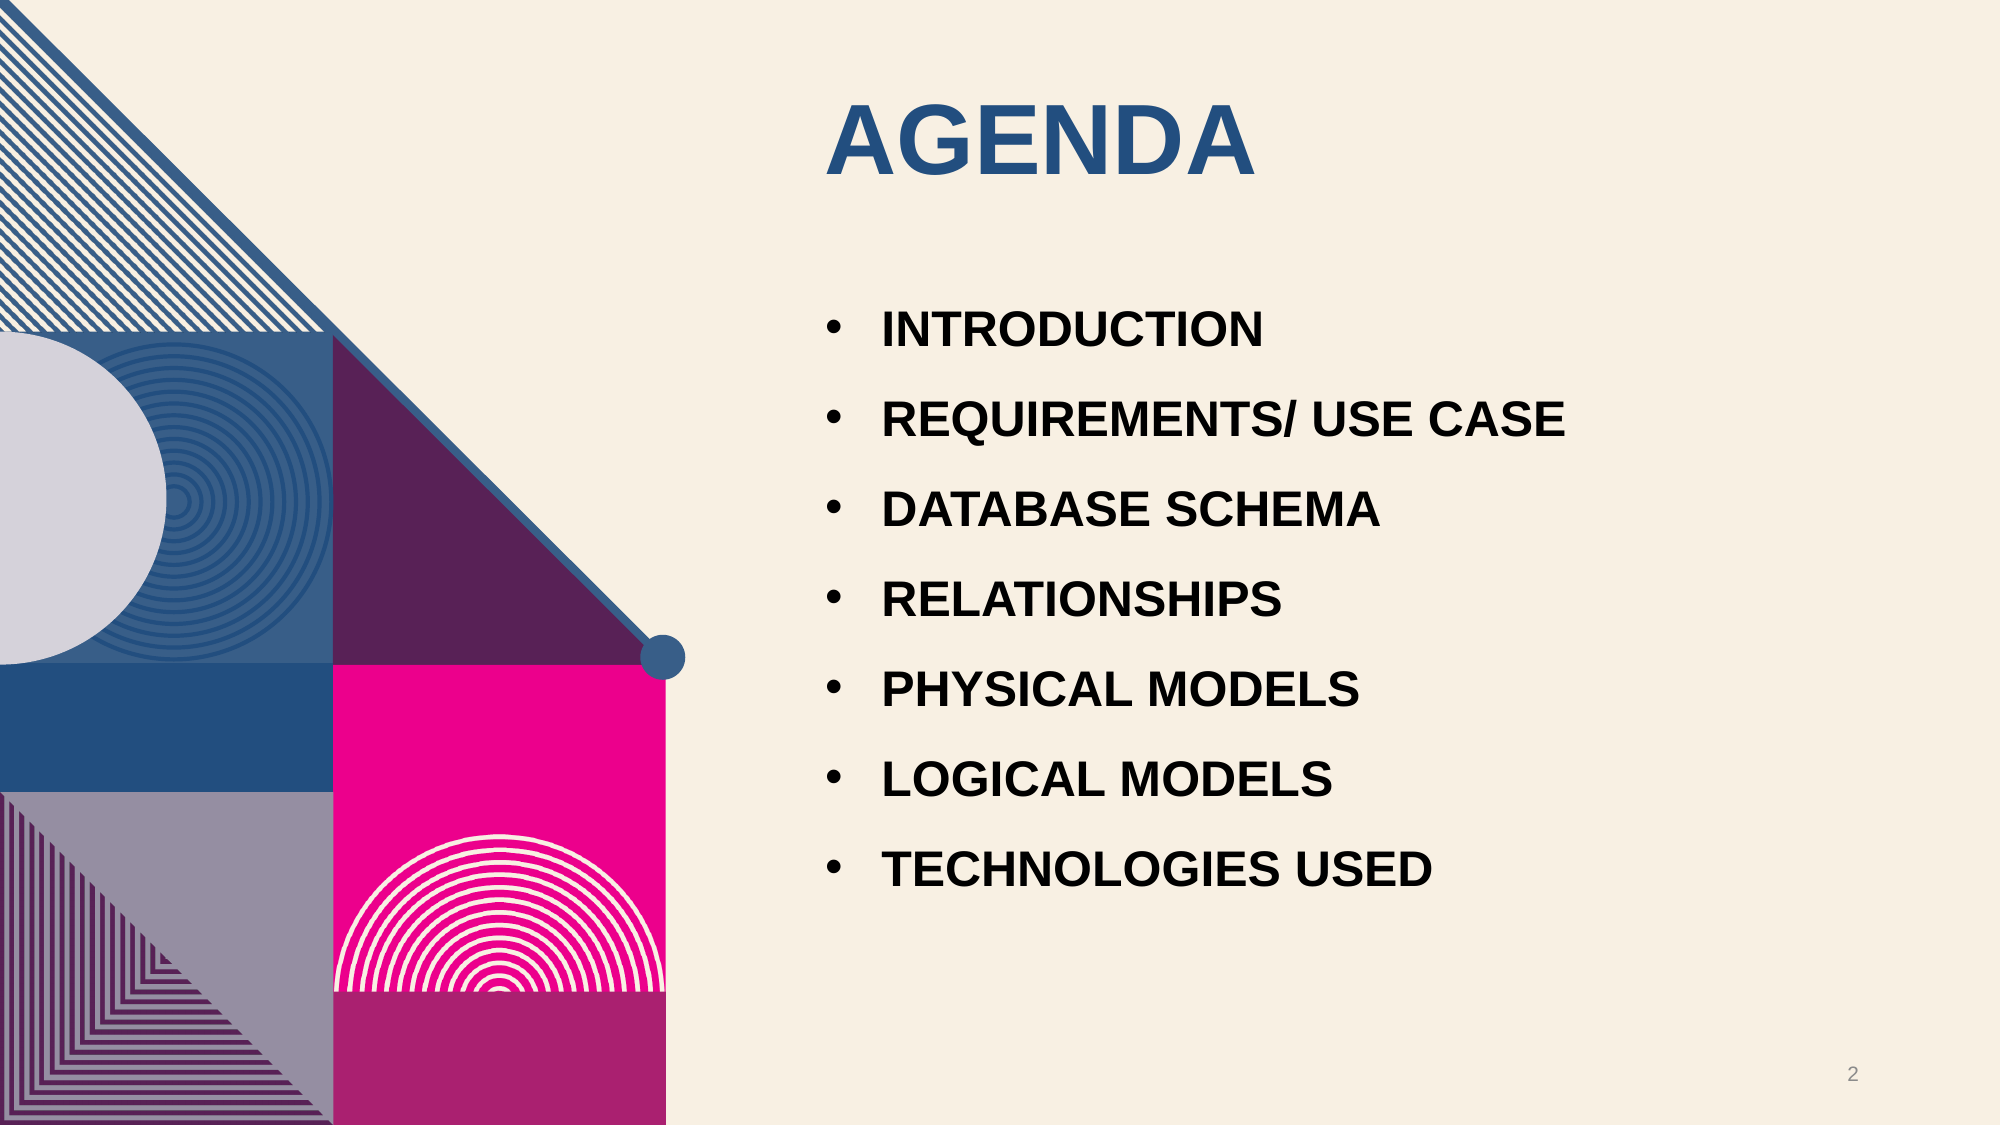

# Agenda
INTRODUCTION
REQUIREMENTS/ USE CASE
DATABASE SCHEMA
RELATIONSHIPS
PHYSICAL MODELS
LOGICAL MODELS
TECHNOLOGIES USED

2